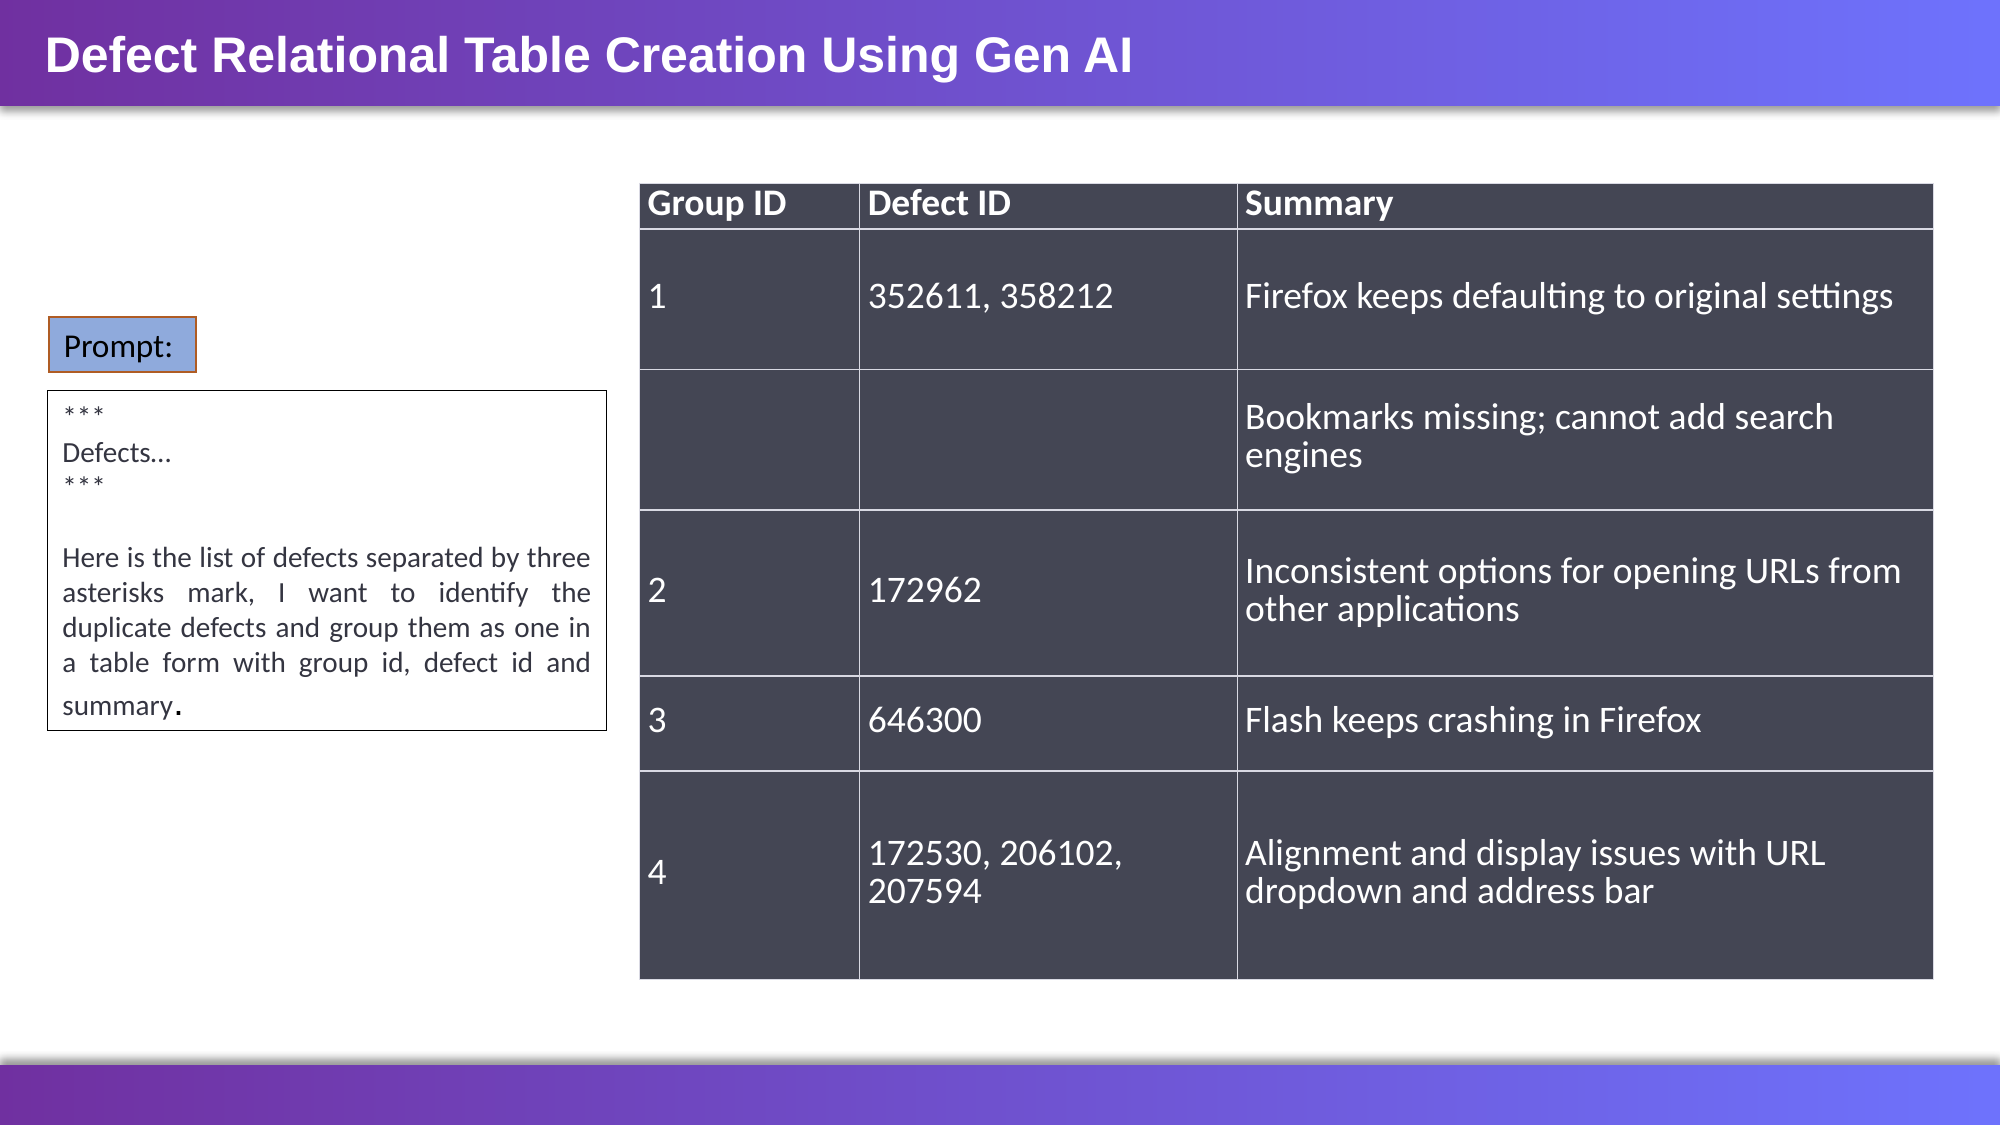

Defect Relational Table Creation Using Gen AI
| Group ID | Defect ID | Summary |
| --- | --- | --- |
| 1 | 352611, 358212 | Firefox keeps defaulting to original settings |
|  |  | Bookmarks missing; cannot add search engines |
| 2 | 172962 | Inconsistent options for opening URLs from other applications |
| 3 | 646300 | Flash keeps crashing in Firefox |
| 4 | 172530, 206102, 207594 | Alignment and display issues with URL dropdown and address bar |
Prompt:
***
Defects…
***

Here is the list of defects separated by three asterisks mark, I want to identify the duplicate defects and group them as one in a table form with group id, defect id and summary.